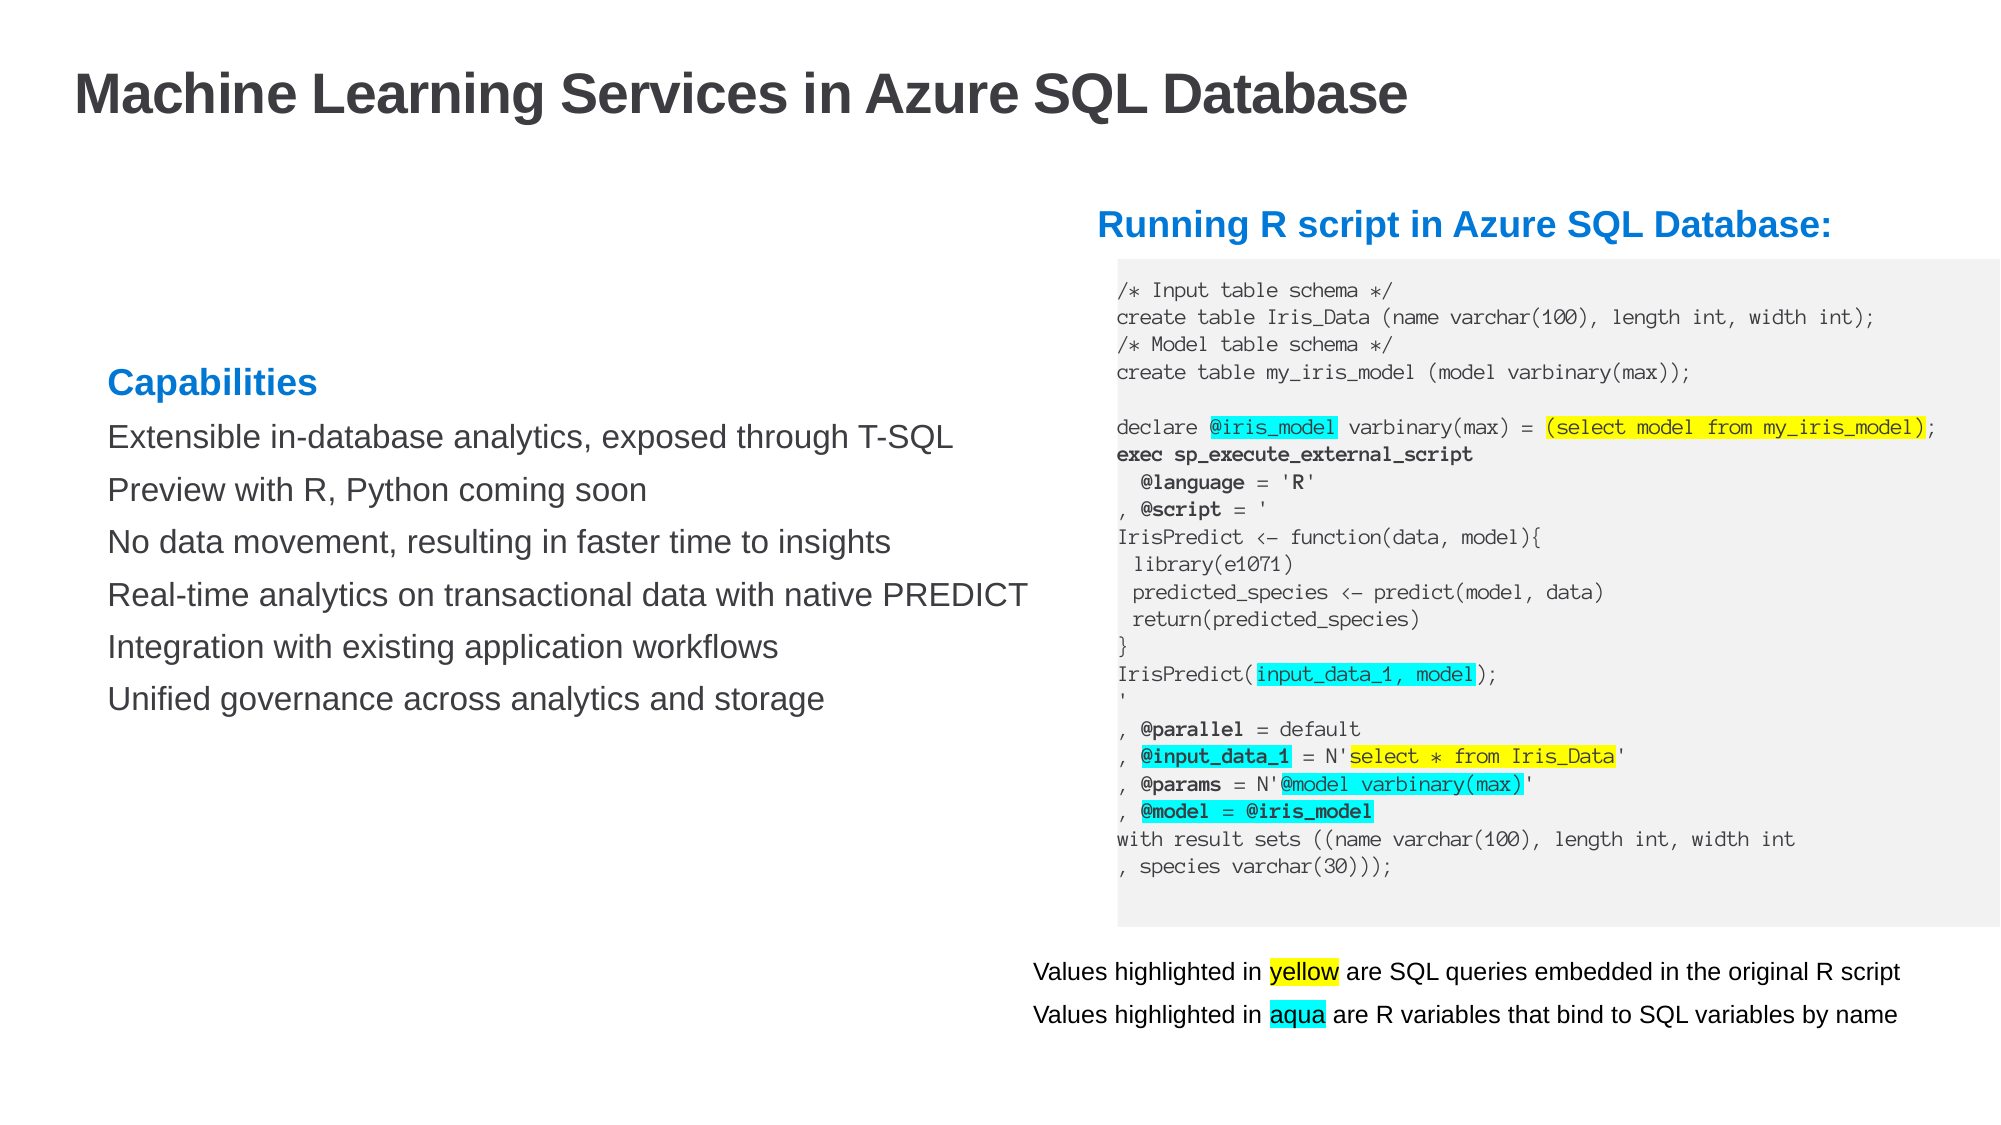

# Machine Learning Services in Azure SQL Database
Running R script in Azure SQL Database:
/* Input table schema */
create table Iris_Data (name varchar(100), length int, width int);
/* Model table schema */
create table my_iris_model (model varbinary(max));

declare @iris_model varbinary(max) = (select model from my_iris_model);
exec sp_execute_external_script
  @language = 'R'
, @script = '
IrisPredict <- function(data, model){
library(e1071)
predicted_species <- predict(model, data)
return(predicted_species)
}
IrisPredict(input_data_1, model);
'
, @parallel = default
, @input_data_1 = N'select * from Iris_Data'
, @params = N'@model varbinary(max)'
, @model = @iris_model
with result sets ((name varchar(100), length int, width int
, species varchar(30)));
Capabilities
Extensible in-database analytics, exposed through T-SQL
Preview with R, Python coming soon
No data movement, resulting in faster time to insights
Real-time analytics on transactional data with native PREDICT
Integration with existing application workflows
Unified governance across analytics and storage
Values highlighted in yellow are SQL queries embedded in the original R script
Values highlighted in aqua are R variables that bind to SQL variables by name